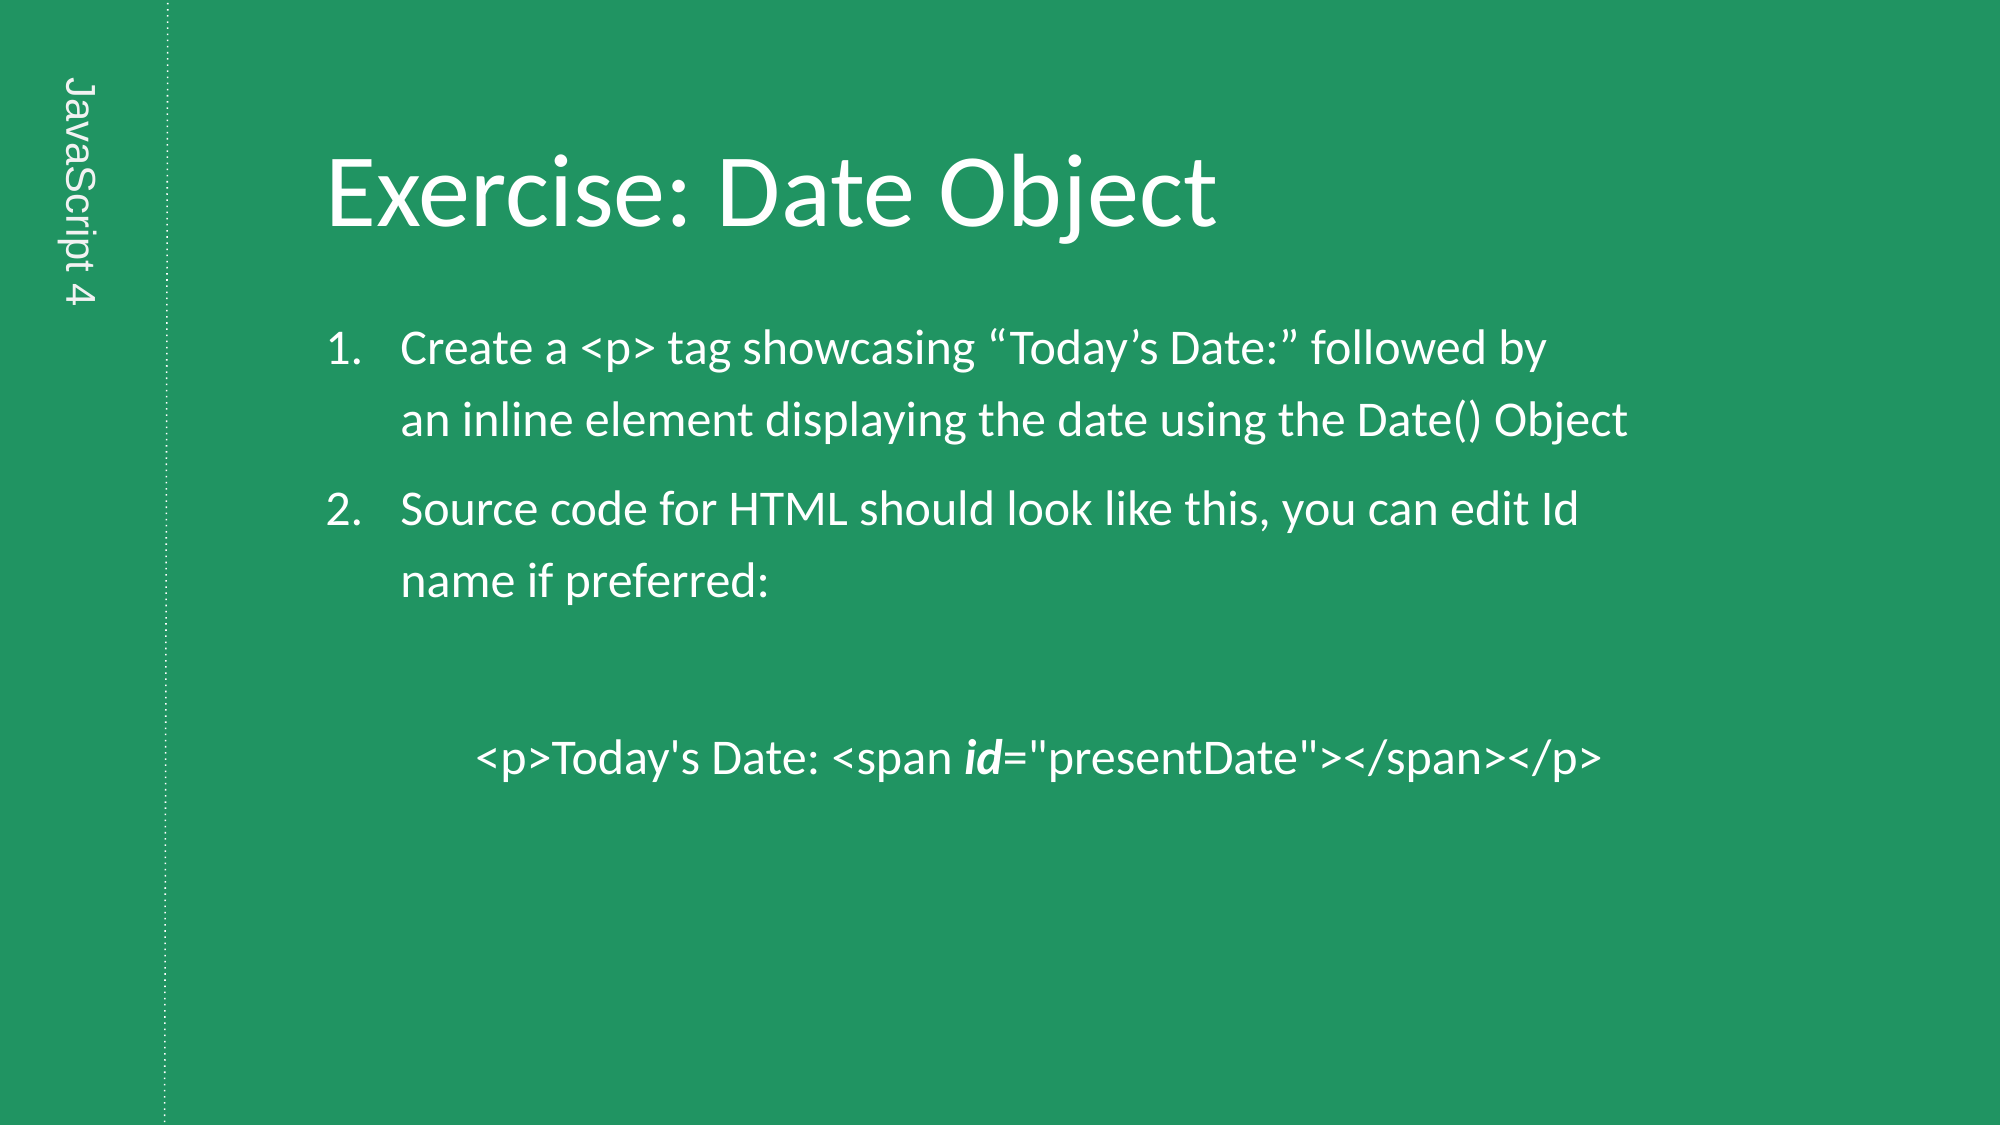

# Exercise: Date Object
Create a <p> tag showcasing “Today’s Date:” followed by an inline element displaying the date using the Date() Object
Source code for HTML should look like this, you can edit Id name if preferred:

	<p>Today's Date: <span id="presentDate"></span></p>